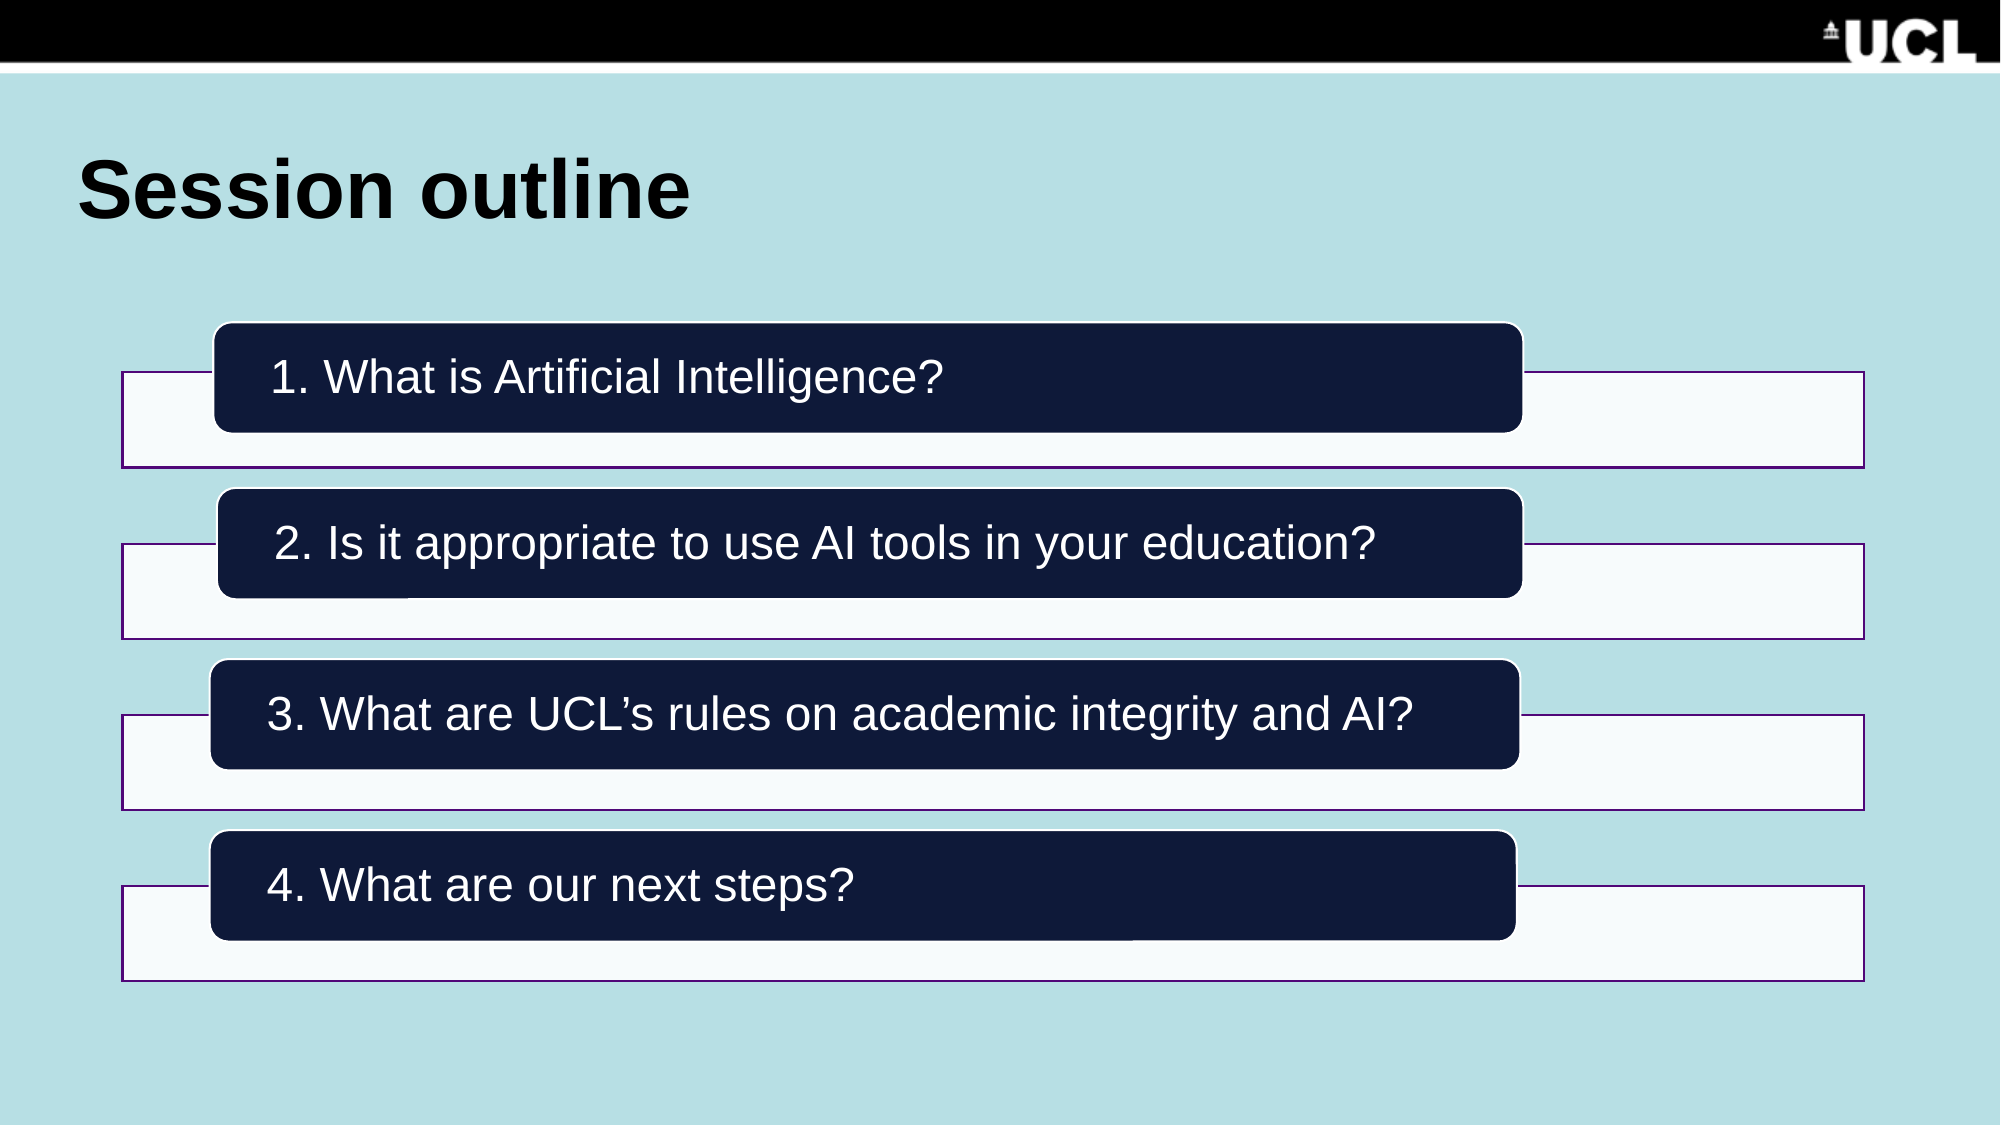

# Session outline
1. What is Artificial Intelligence?
2. Is it appropriate to use AI tools in your education?
3. What are UCL’s rules on academic integrity and AI?
4. What are our next steps?